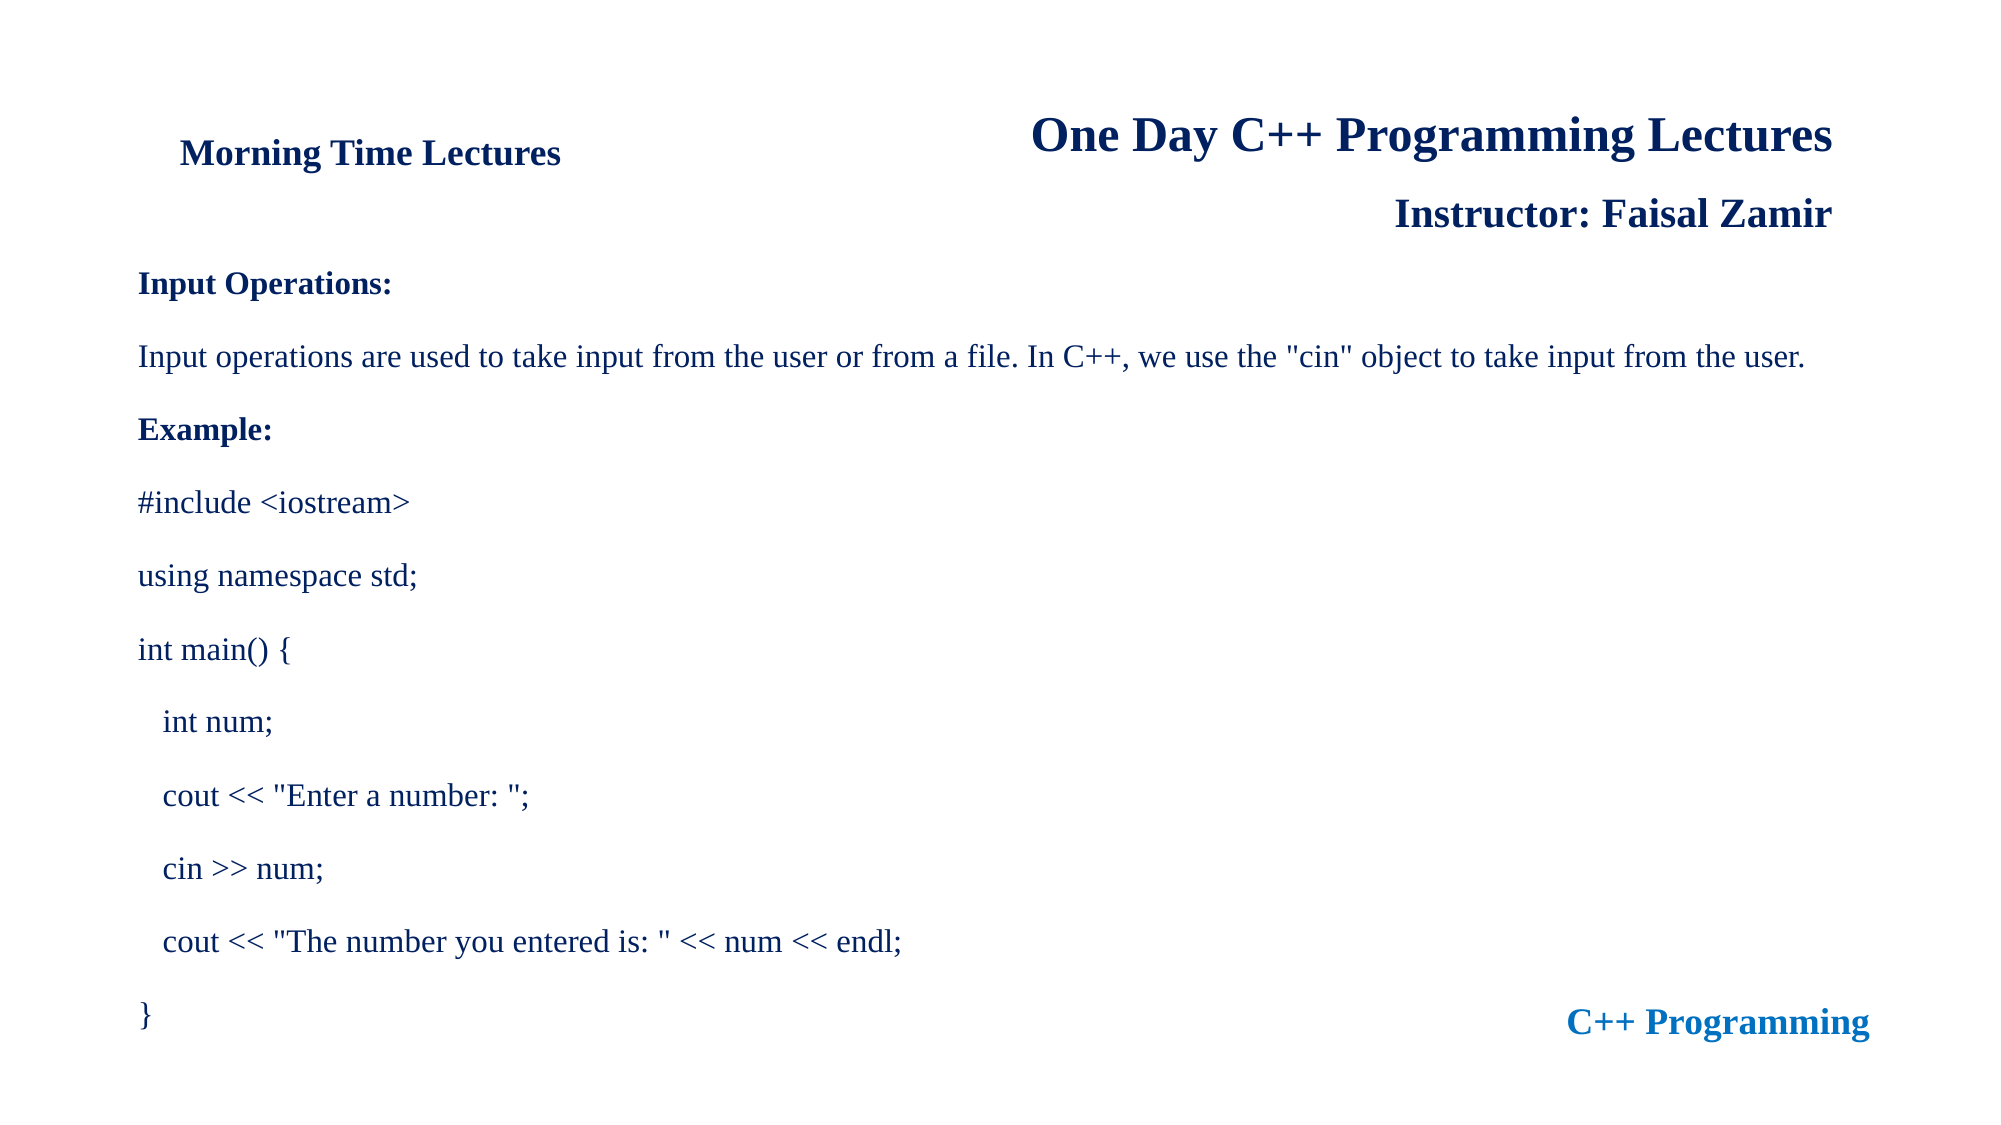

One Day C++ Programming Lectures
Instructor: Faisal Zamir
Morning Time Lectures
Input Operations:
Input operations are used to take input from the user or from a file. In C++, we use the "cin" object to take input from the user.
Example:
#include <iostream>
using namespace std;
int main() {
   int num;
   cout << "Enter a number: ";
   cin >> num;
   cout << "The number you entered is: " << num << endl;
}

C++ Programming